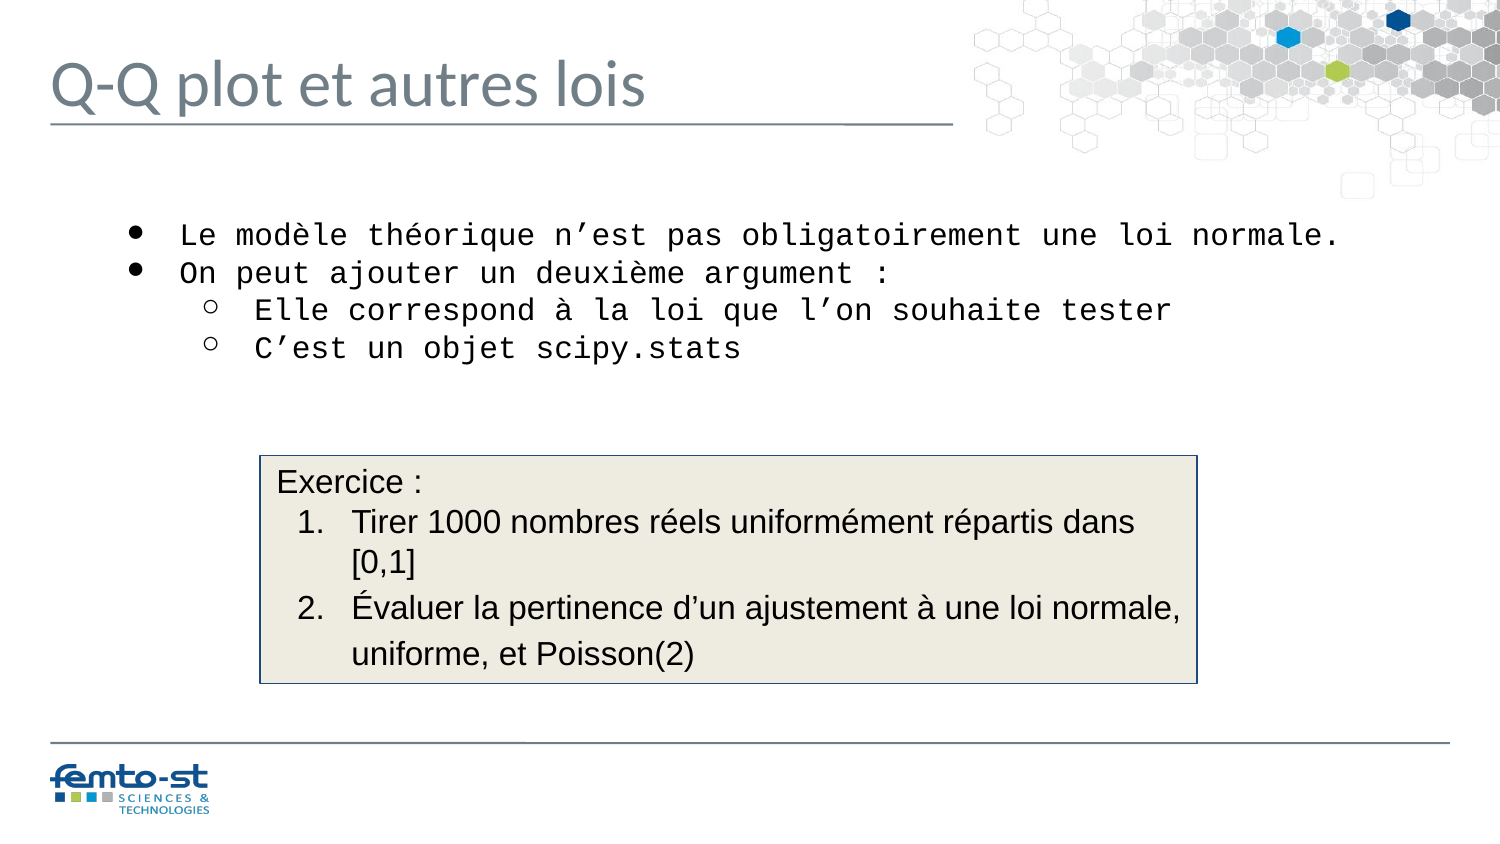

Q-Q plot et autres lois
Le modèle théorique n’est pas obligatoirement une loi normale.
On peut ajouter un deuxième argument :
Elle correspond à la loi que l’on souhaite tester
C’est un objet scipy.stats

Exercice :
Tirer 1000 nombres réels uniformément répartis dans [0,1]
Évaluer la pertinence d’un ajustement à une loi normale, uniforme, et Poisson(2)